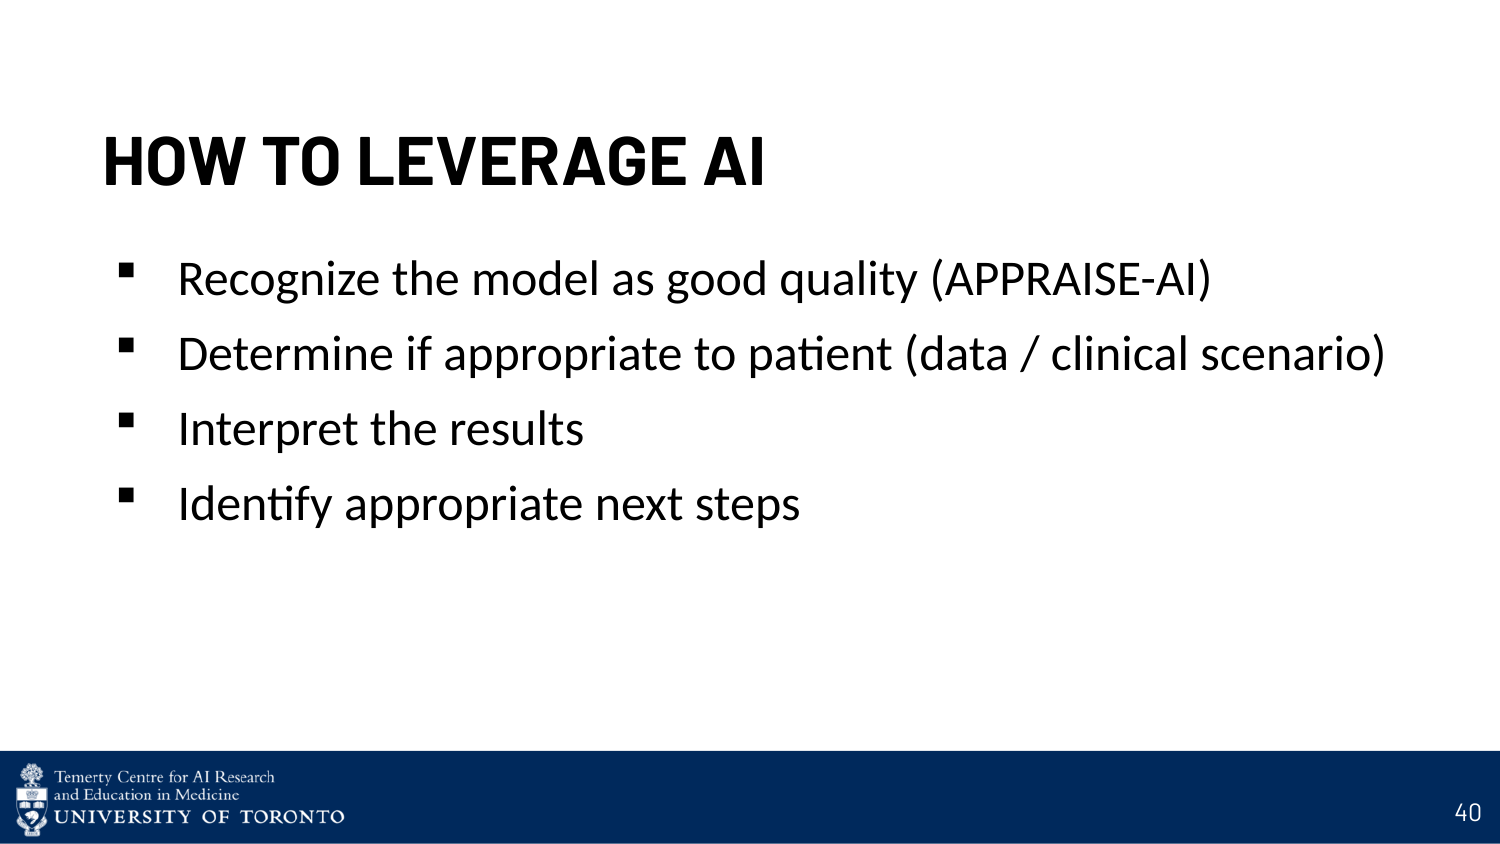

# HOW TO LEVERAGE AI
Recognize the model as good quality (APPRAISE-AI)
Determine if appropriate to patient (data / clinical scenario)
Interpret the results
Identify appropriate next steps

40